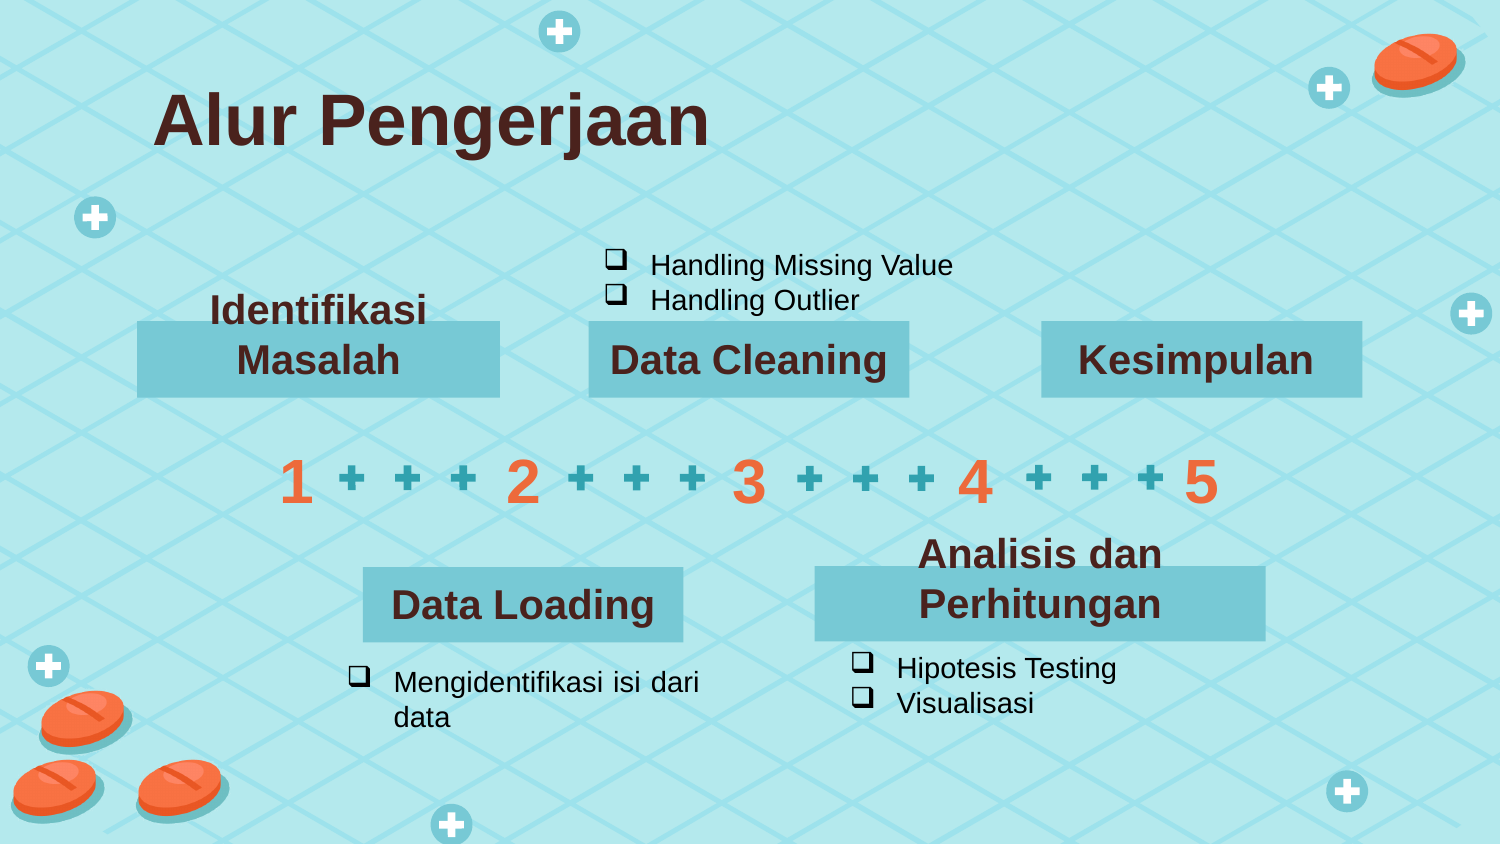

# Alur Pengerjaan
Handling Missing Value
Handling Outlier

Identifikasi Masalah
Data Cleaning
Kesimpulan
1
2
3
4
5

Analisis dan Perhitungan
Data Loading
Hipotesis Testing
Visualisasi

Mengidentifikasi isi dari data